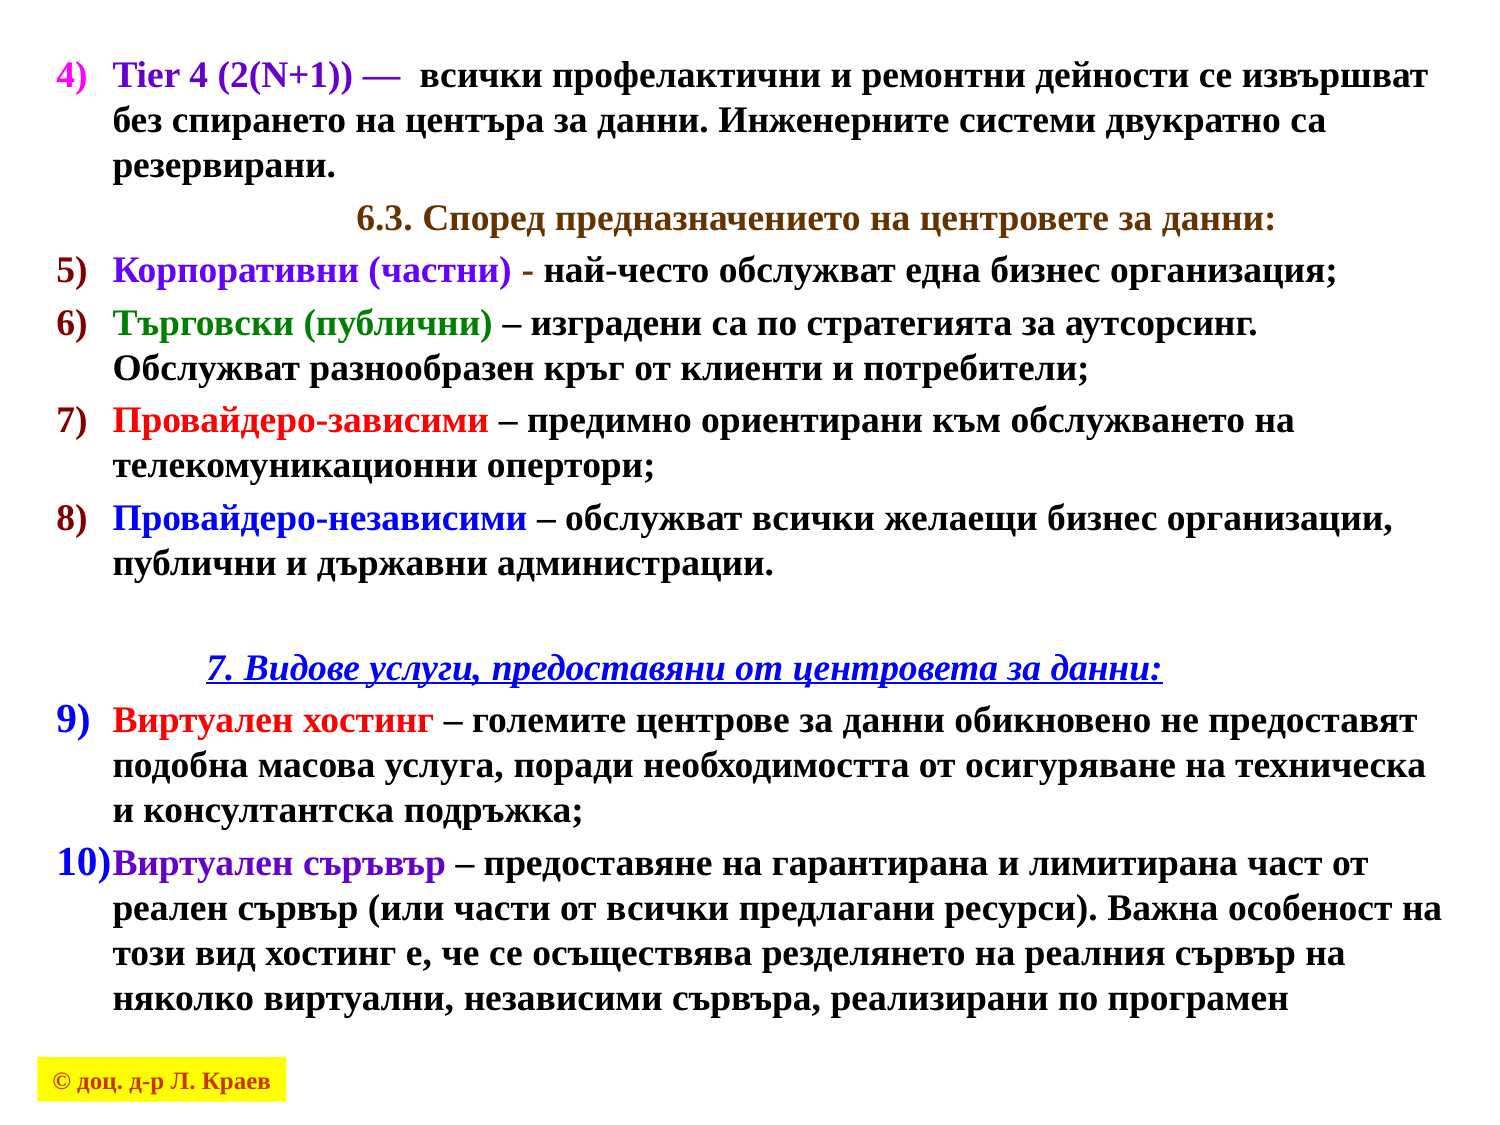

Tier 4 (2(N+1)) —  всички профелактични и ремонтни дейности се извършват без спирането на центъра за данни. Инженерните системи двукратно са резервирани.
		6.3. Според предназначението на центровете за данни:
Корпоративни (частни) - най-често обслужват една бизнес организация;
Търговски (публични) – изградени са по стратегията за аутсорсинг. Обслужват разнообразен кръг от клиенти и потребители;
Провайдеро-зависими – предимно ориентирани към обслужването на телекомуникационни опертори;
Провайдеро-независими – обслужват всички желаещи бизнес организации, публични и държавни администрации.

	7. Видове услуги, предоставяни от центровета за данни:
Виртуален хостинг – големите центрове за данни обикновено не предоставят подобна масова услуга, поради необходимостта от осигуряване на техническа и консултантска подръжка;
Виртуален съръвър – предоставяне на гарантирана и лимитирана част от реален сървър (или части от всички предлагани ресурси). Важна особеност на този вид хостинг е, че се осъществява резделянето на реалния сървър на няколко виртуални, независими сървъра, реализирани по програмен

© доц. д-р Л. Краев